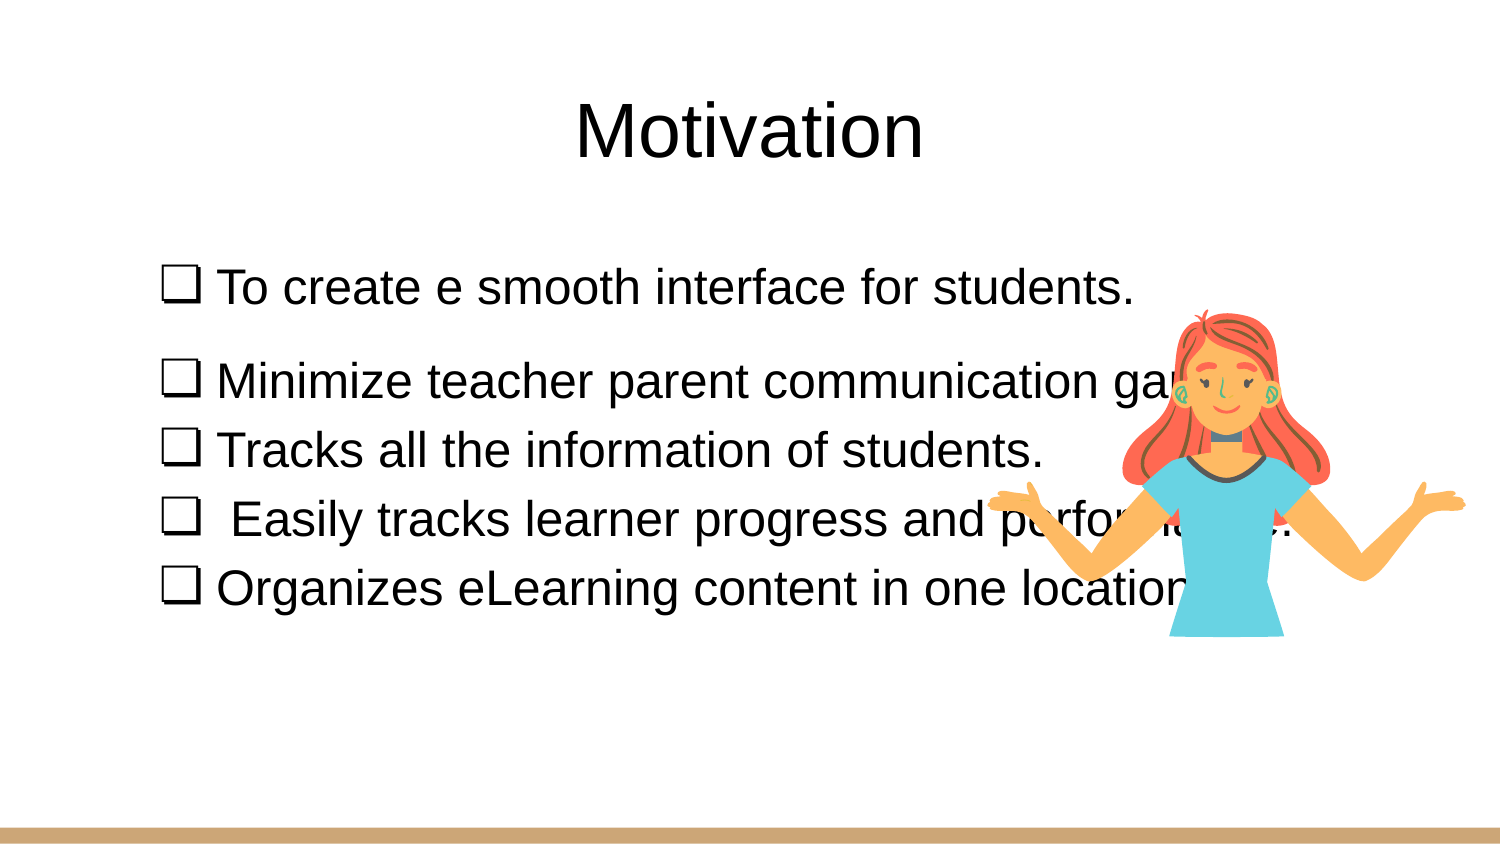

# Motivation
To create e smooth interface for students.
Minimize teacher parent communication gap
Tracks all the information of students.
 Easily tracks learner progress and performance.
Organizes eLearning content in one location.